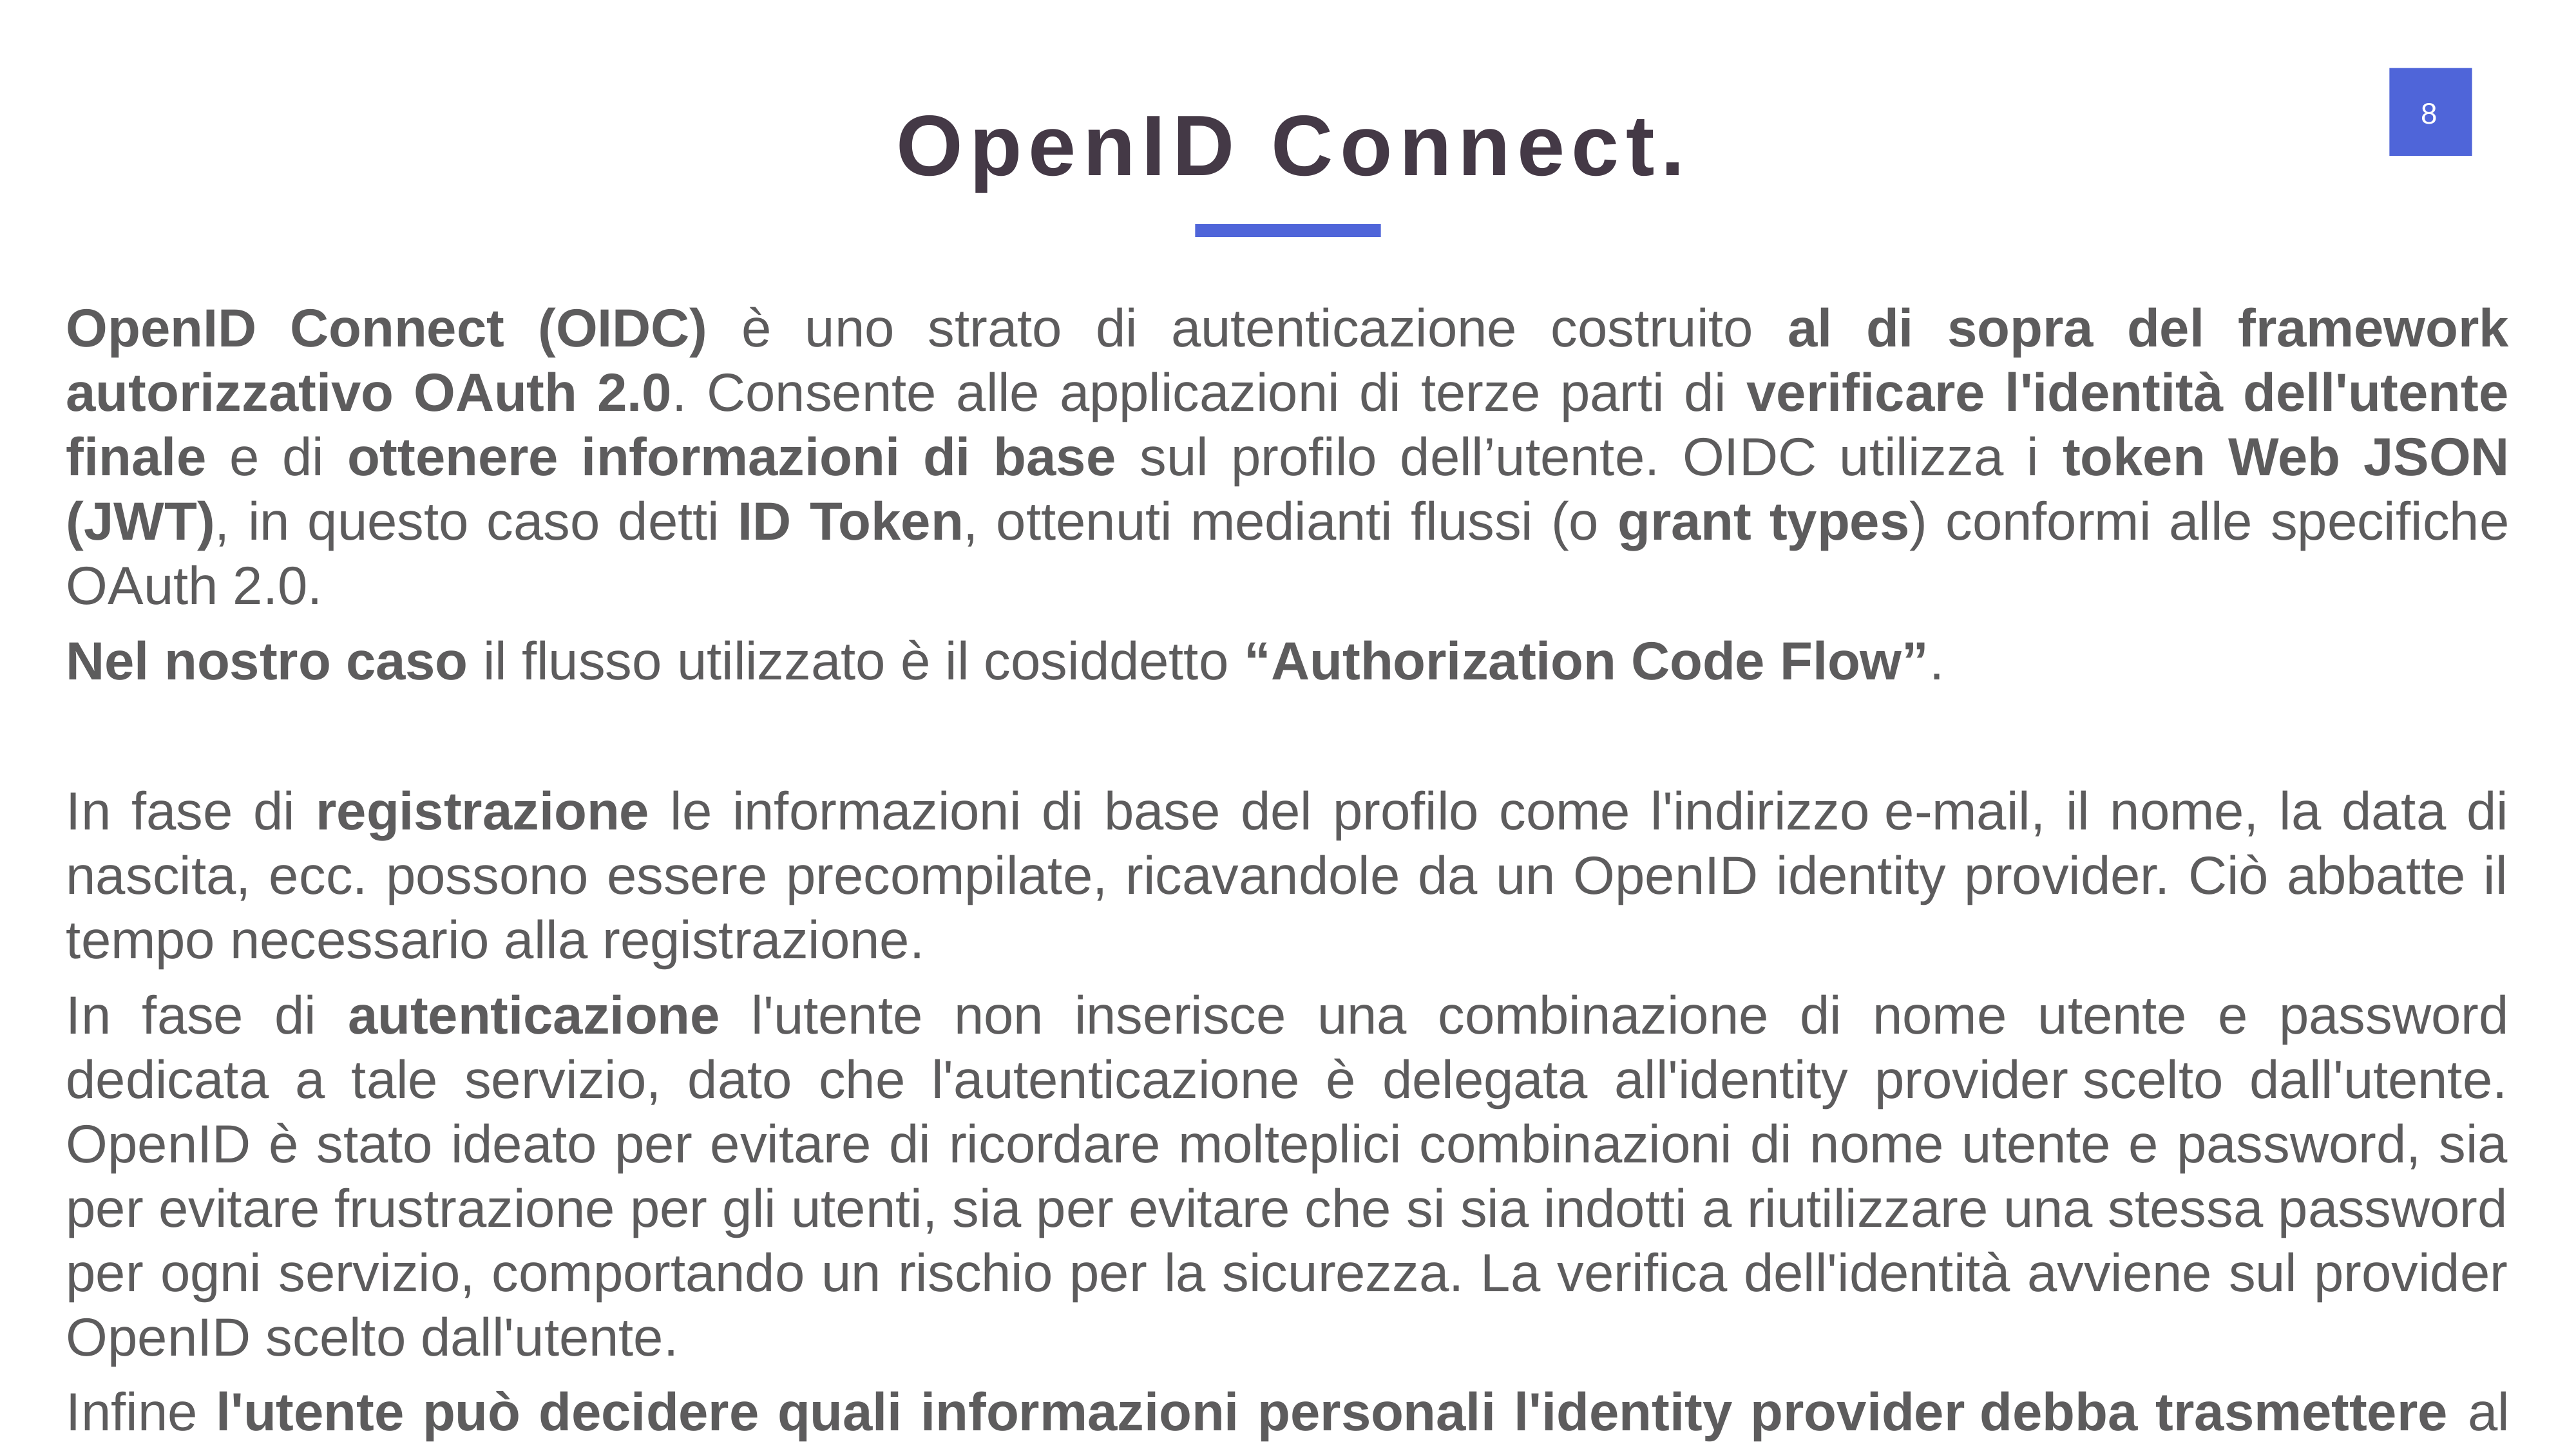

OpenID Connect.

OpenID Connect (OIDC) è uno strato di autenticazione costruito al di sopra del framework autorizzativo OAuth 2.0. Consente alle applicazioni di terze parti di verificare l'identità dell'utente finale e di ottenere informazioni di base sul profilo dell’utente. OIDC utilizza i token Web JSON (JWT), in questo caso detti ID Token, ottenuti medianti flussi (o grant types) conformi alle specifiche OAuth 2.0.
Nel nostro caso il flusso utilizzato è il cosiddetto “Authorization Code Flow”.

In fase di registrazione le informazioni di base del profilo come l'indirizzo e-mail, il nome, la data di nascita, ecc. possono essere precompilate, ricavandole da un OpenID identity provider. Ciò abbatte il tempo necessario alla registrazione.
In fase di autenticazione l'utente non inserisce una combinazione di nome utente e password dedicata a tale servizio, dato che l'autenticazione è delegata all'identity provider scelto dall'utente. OpenID è stato ideato per evitare di ricordare molteplici combinazioni di nome utente e password, sia per evitare frustrazione per gli utenti, sia per evitare che si sia indotti a riutilizzare una stessa password per ogni servizio, comportando un rischio per la sicurezza. La verifica dell'identità avviene sul provider OpenID scelto dall'utente.
Infine l'utente può decidere quali informazioni personali l'identity provider debba trasmettere al singolo fornitore di servizi.